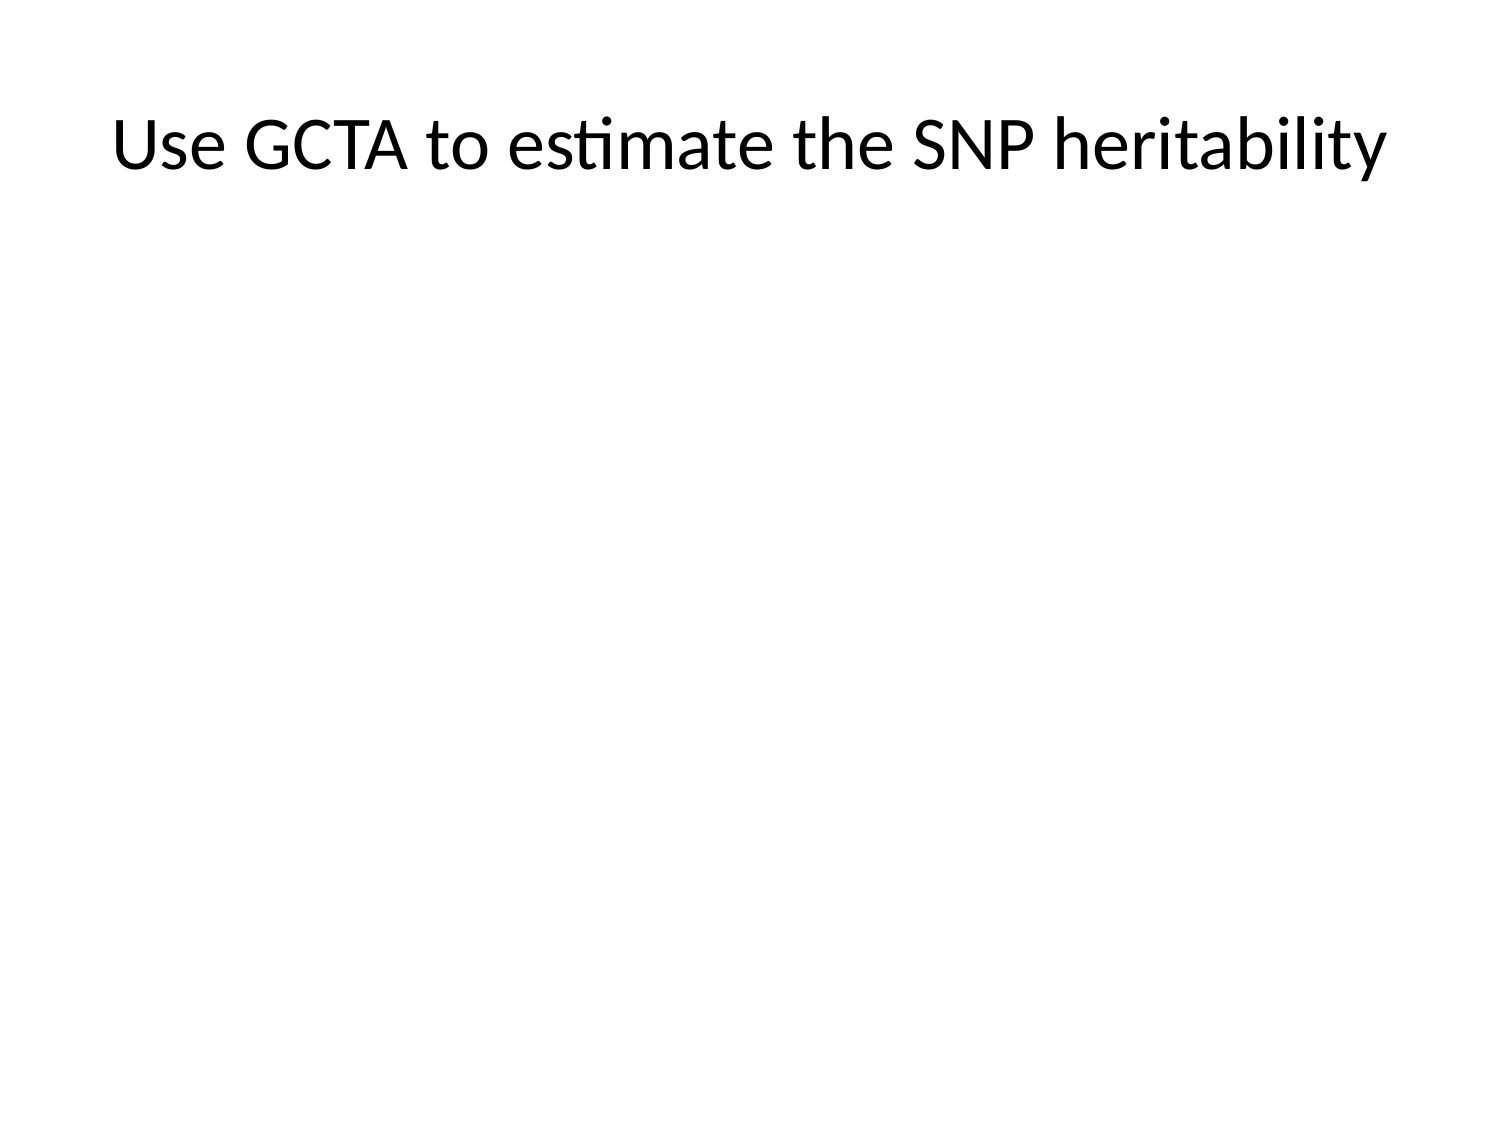

# Use GCTA to estimate the SNP heritability